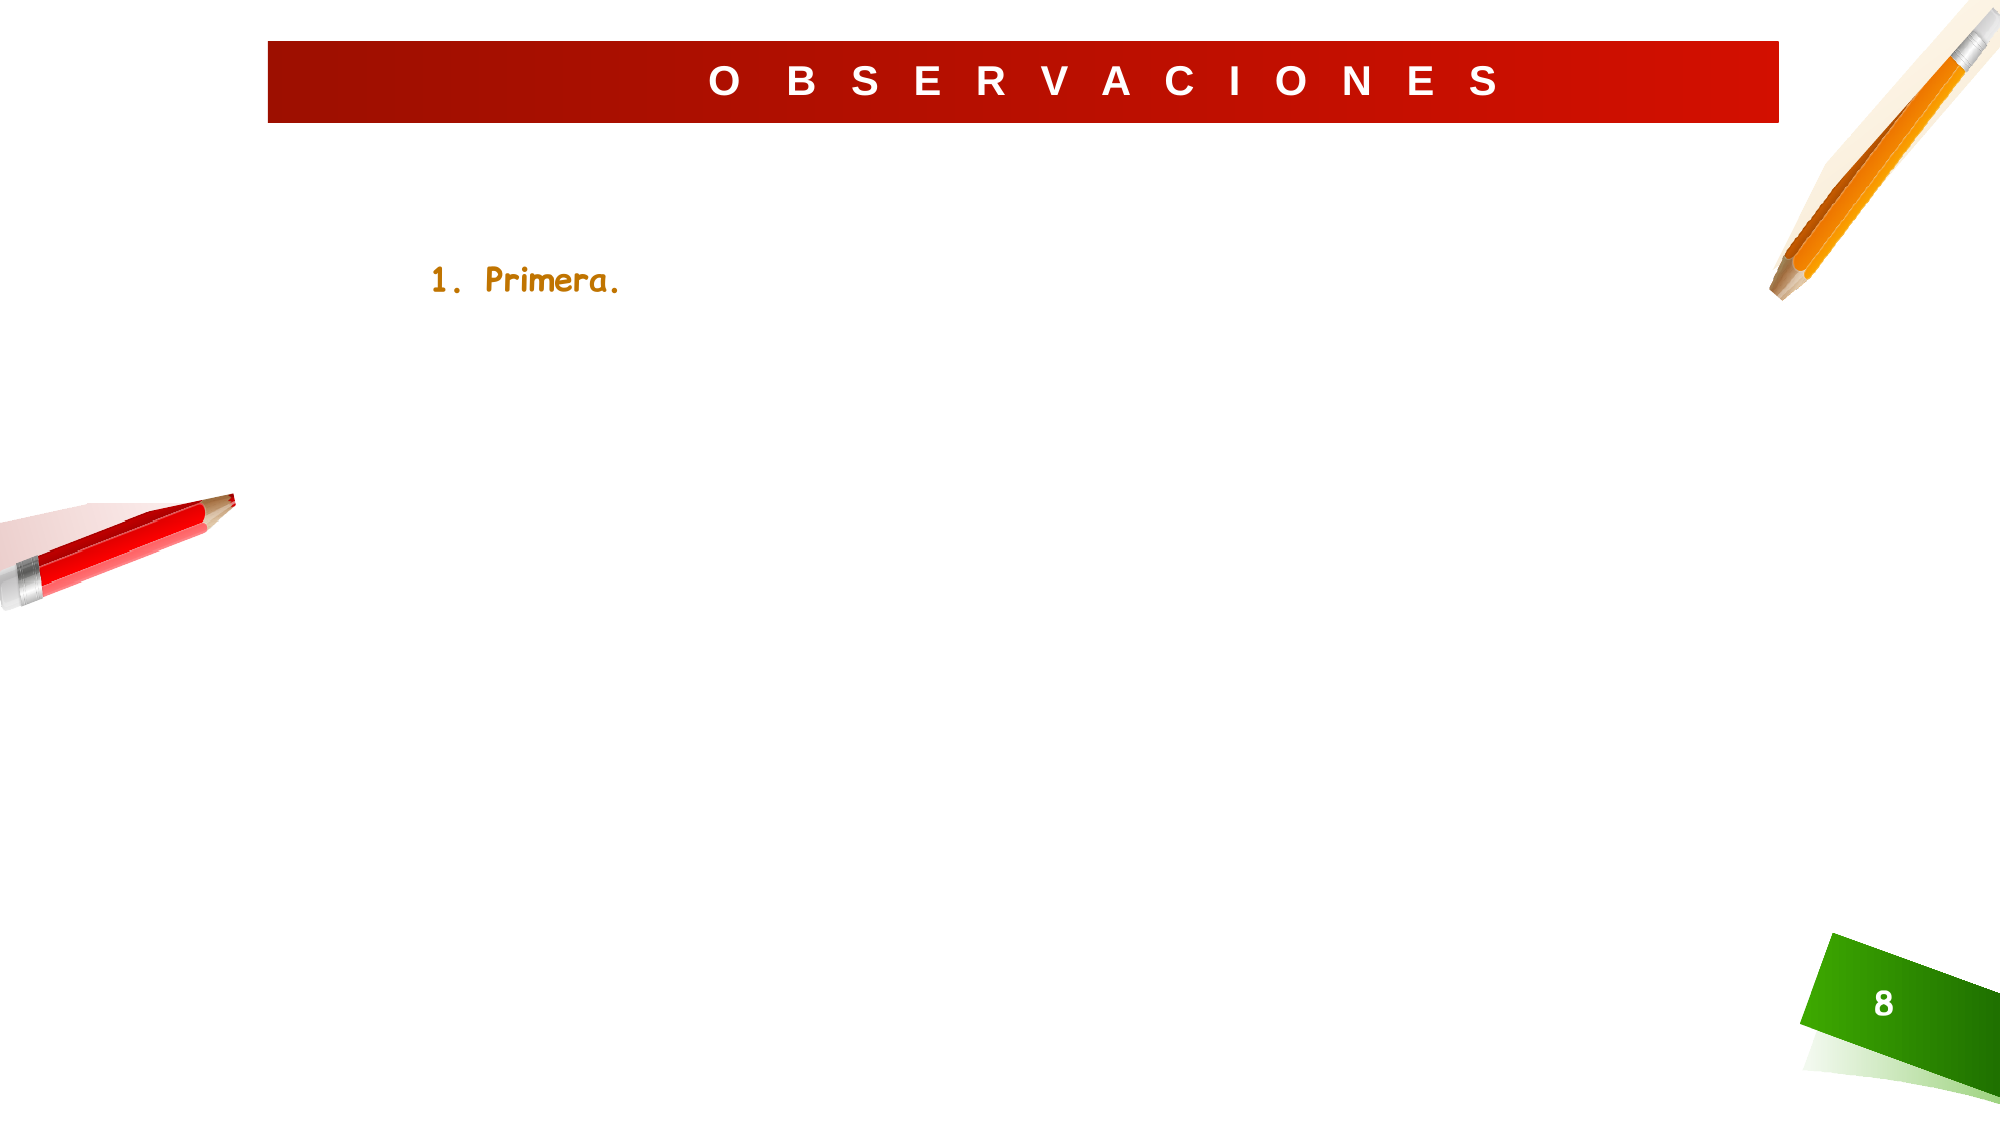

# O    B   S   E   R   V   A   C   I   O   N   E   S
Primera.
8